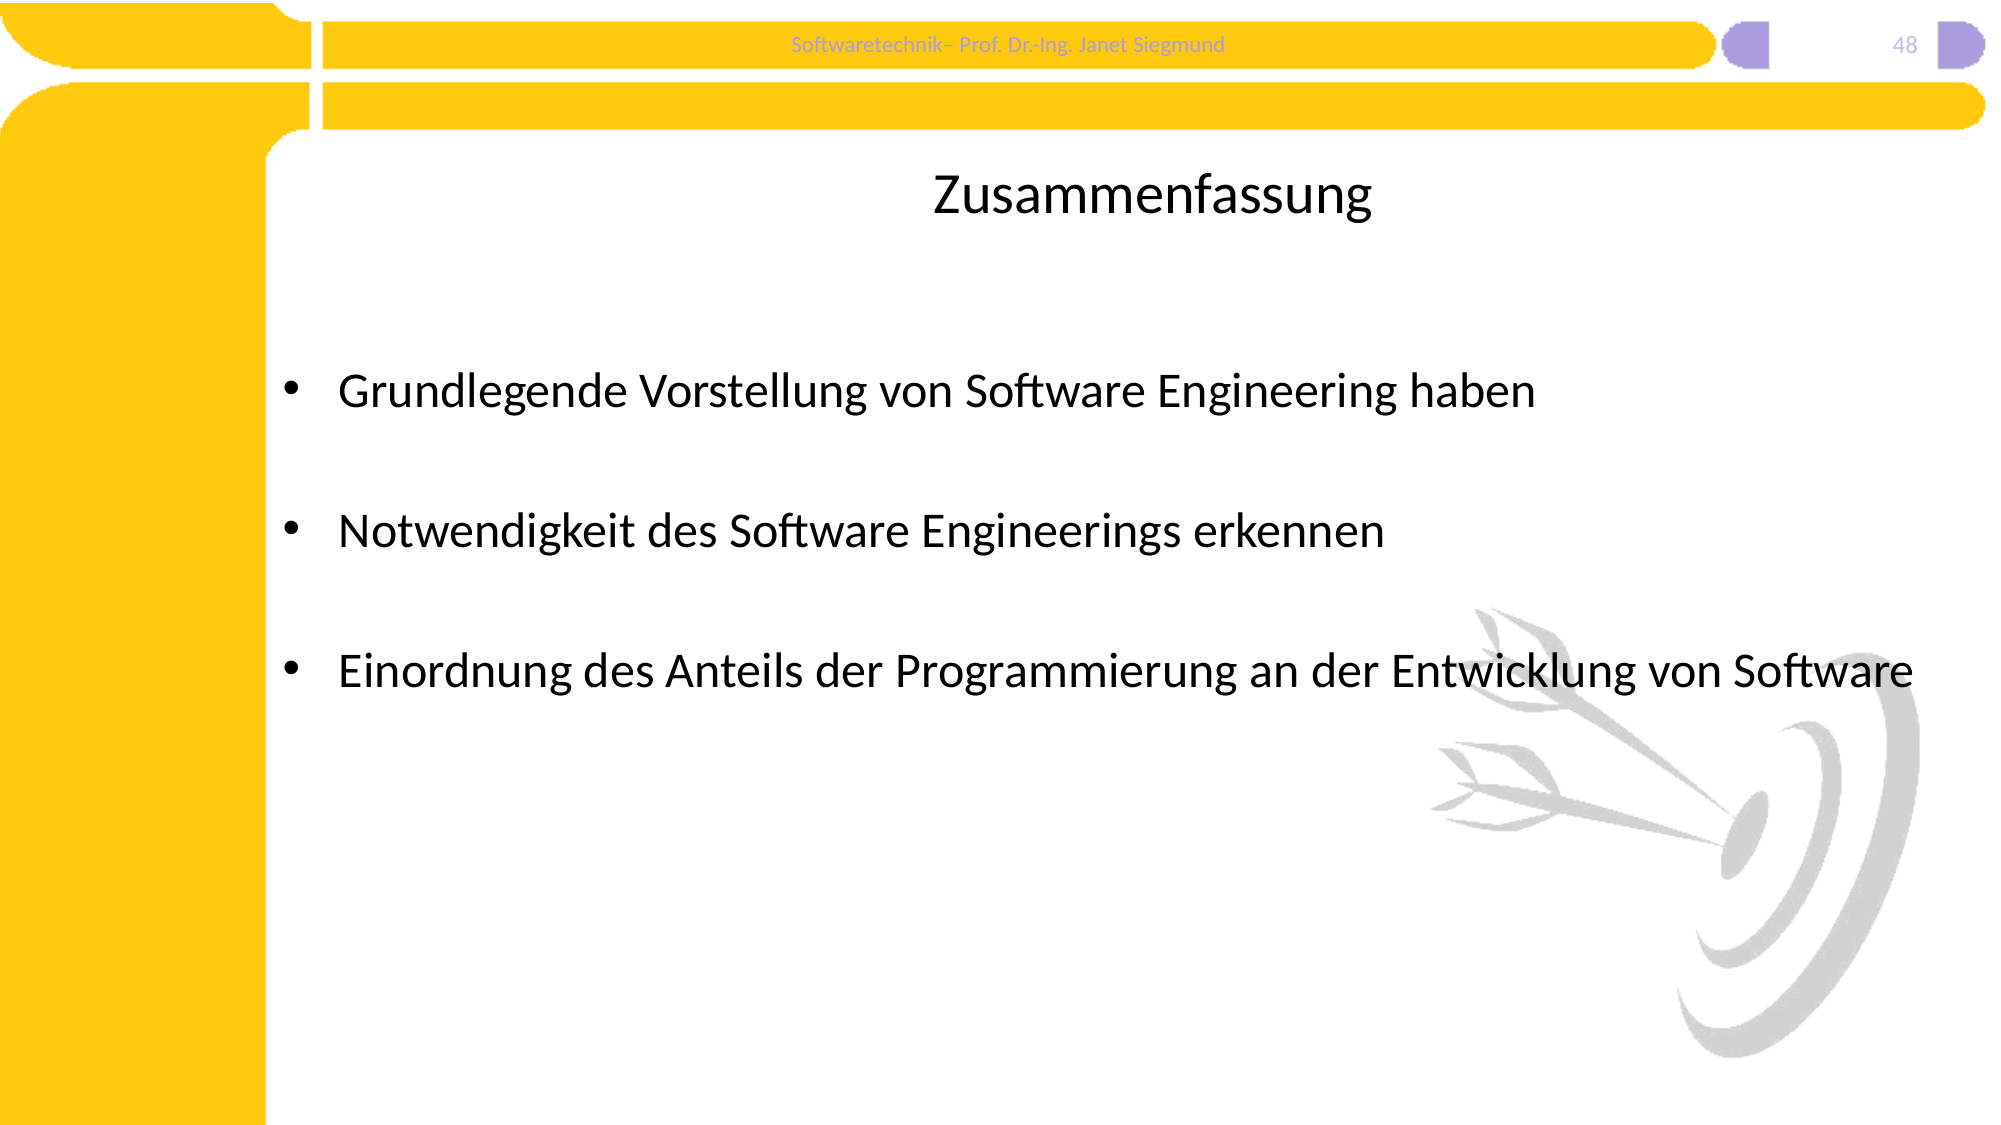

48
# Zusammenfassung
Grundlegende Vorstellung von Software Engineering haben

Notwendigkeit des Software Engineerings erkennen

Einordnung des Anteils der Programmierung an der Entwicklung von Software